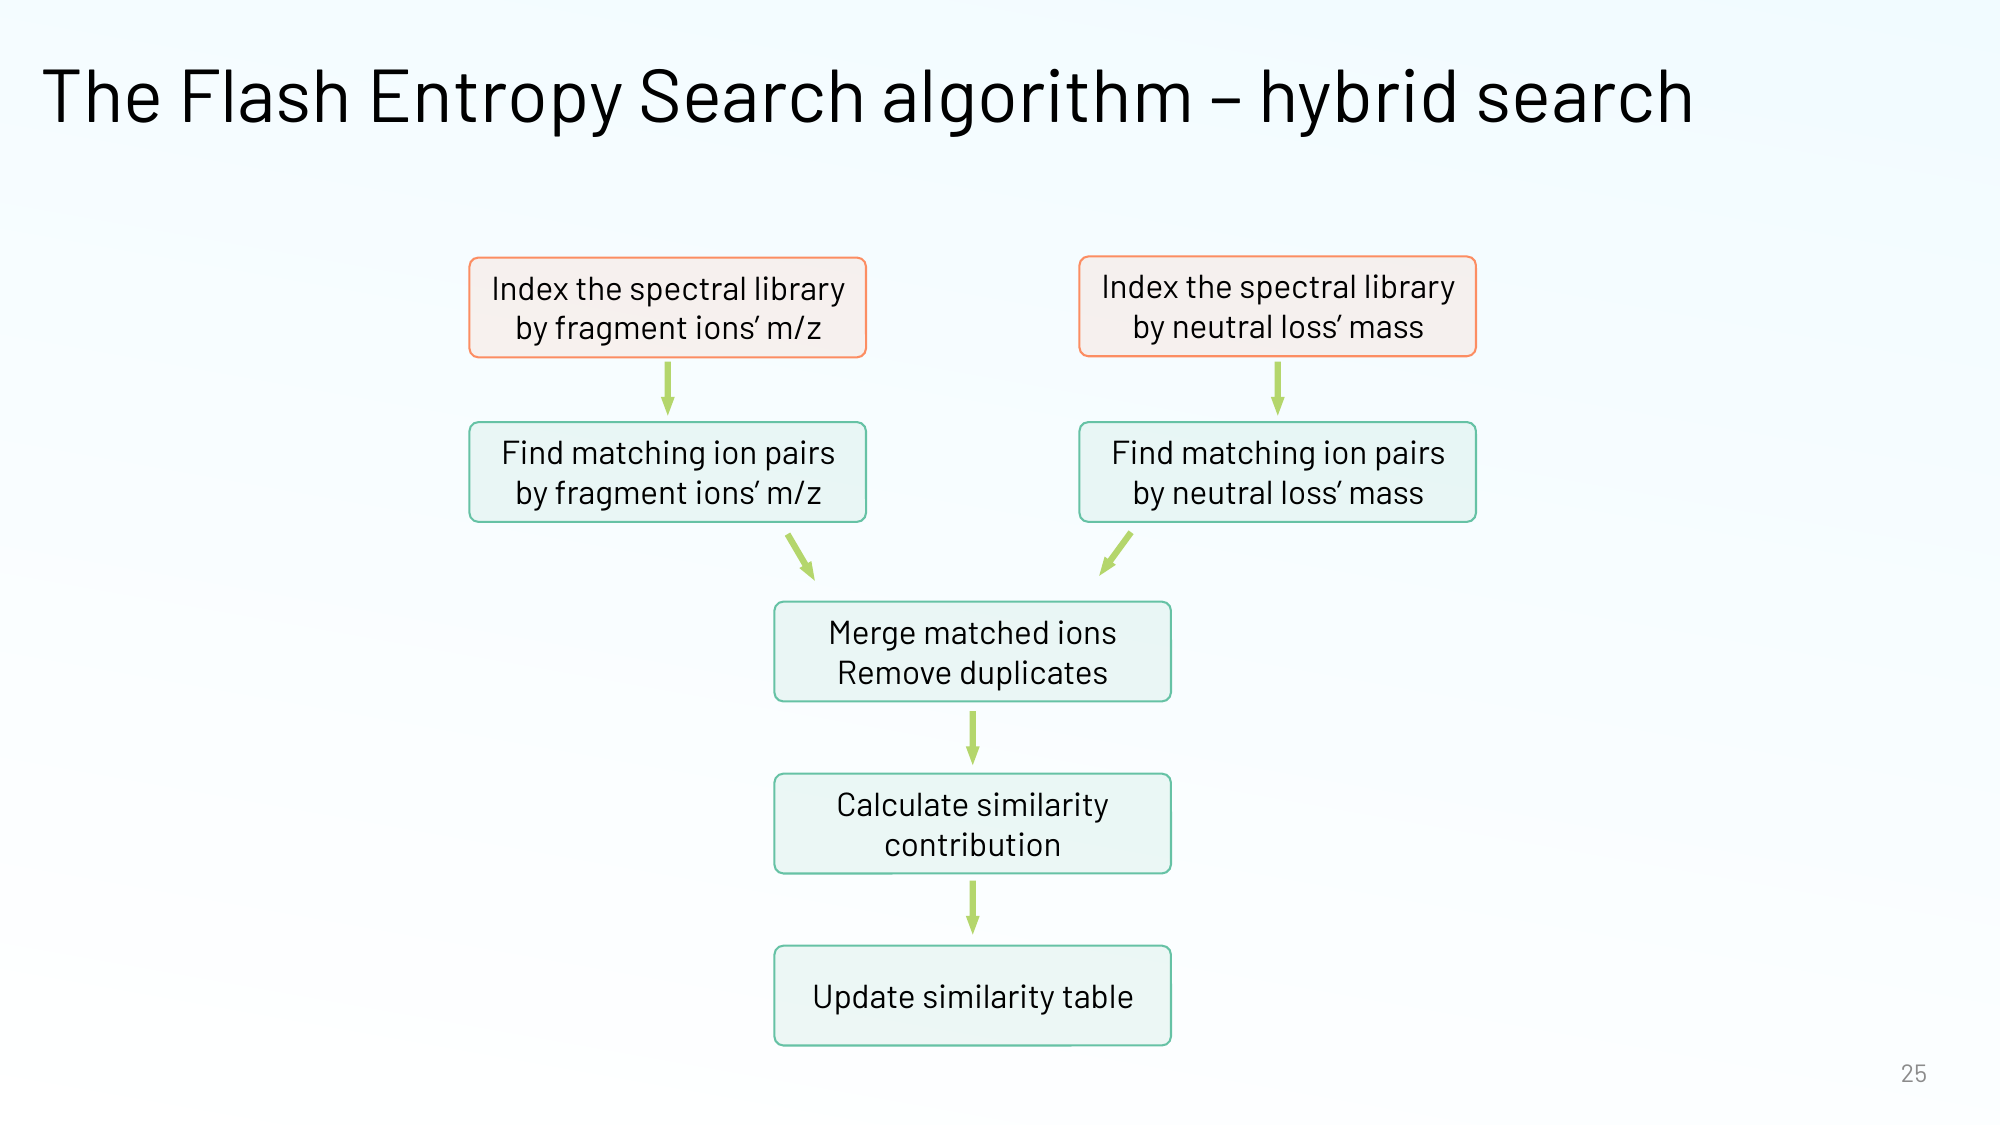

# The Flash Entropy Search algorithm – hybrid search

Index the spectral library
by neutral loss’ mass

Find matching ion pairs
by neutral loss’ mass

Index the spectral library
by fragment ions’ m/z

Find matching ion pairs
by fragment ions’ m/z

Merge matched ions
Remove duplicates

Calculate similarity contribution

Update similarity table
25